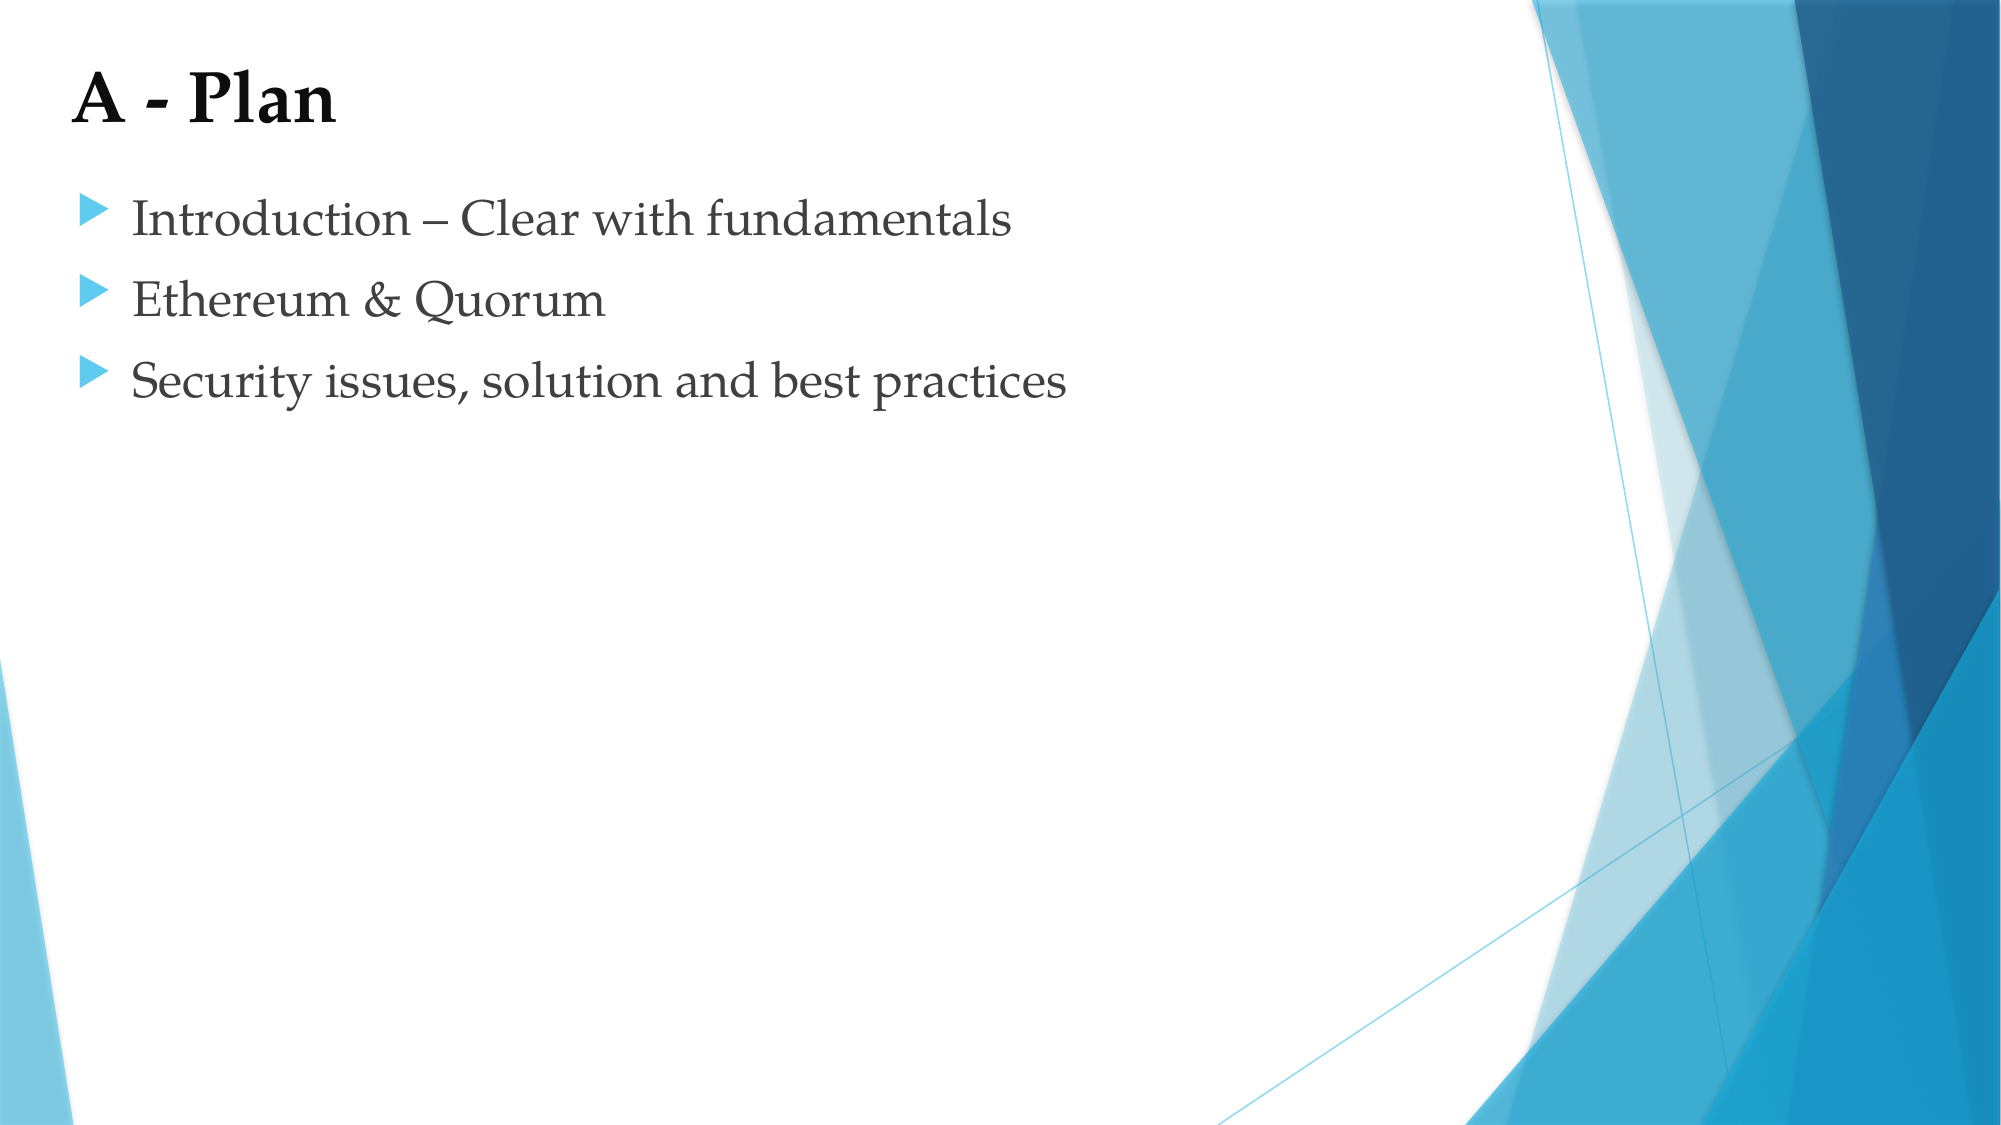

# A - Plan
Introduction – Clear with fundamentals
Ethereum & Quorum
Security issues, solution and best practices